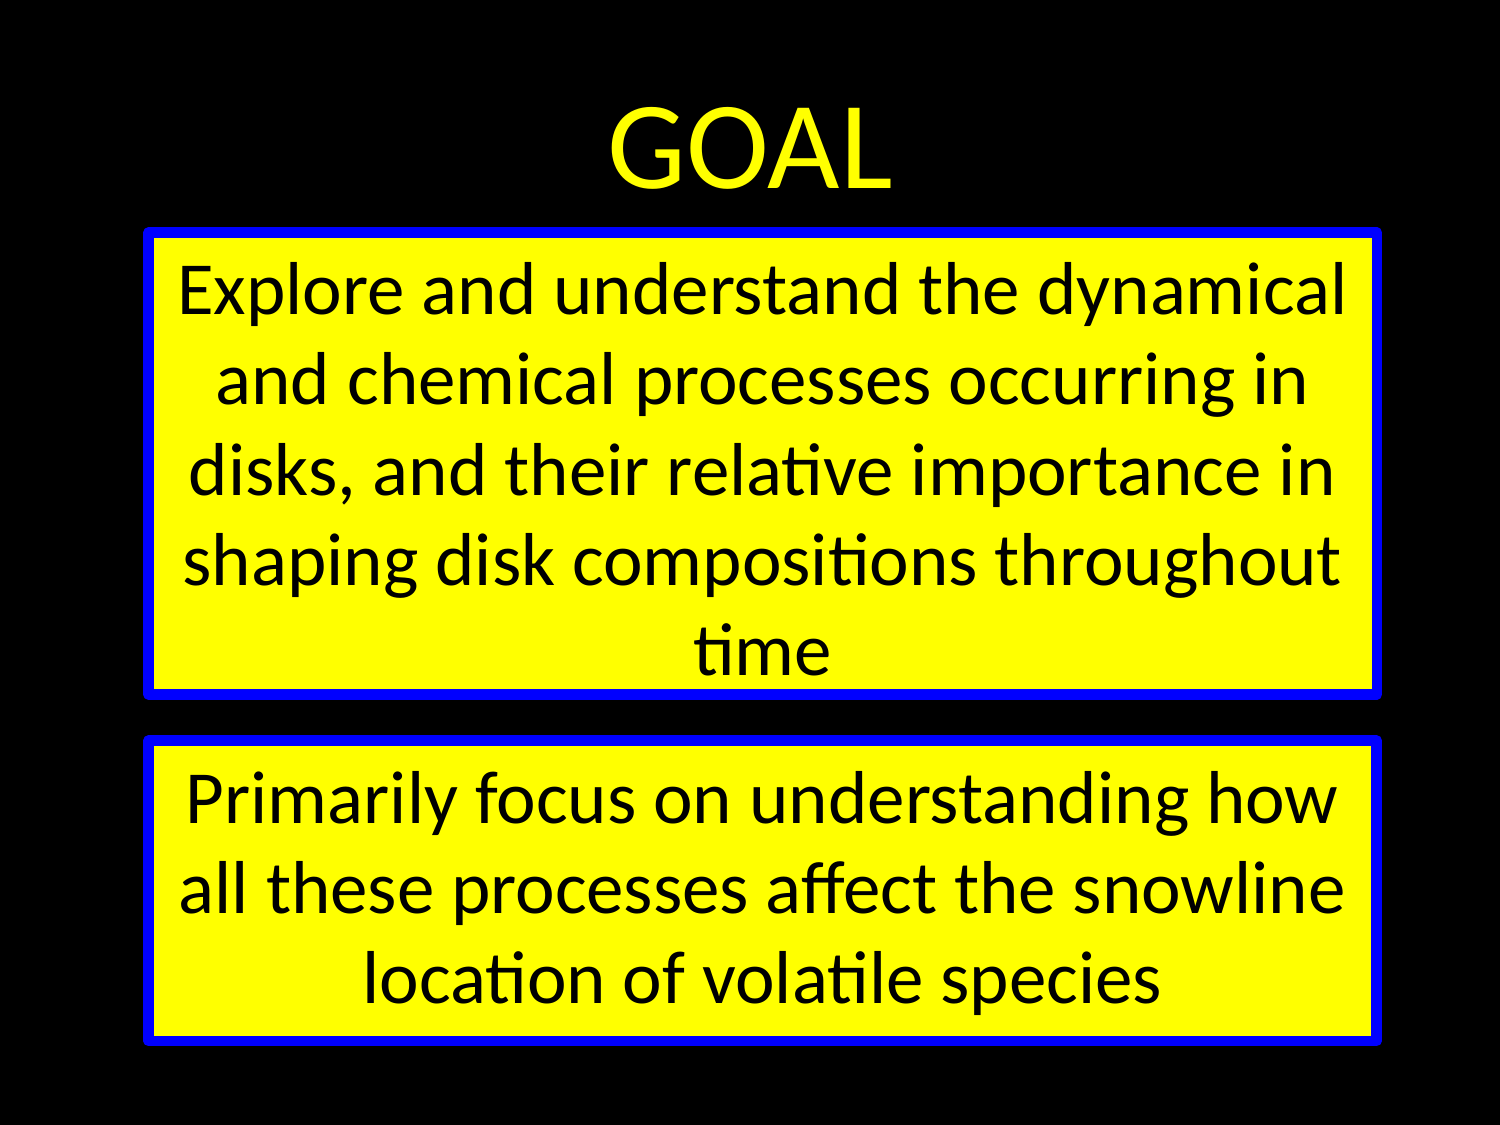

# GOAL
Explore and understand the dynamical and chemical processes occurring in disks, and their relative importance in shaping disk compositions throughout time
Primarily focus on understanding how all these processes affect the snowline location of volatile species